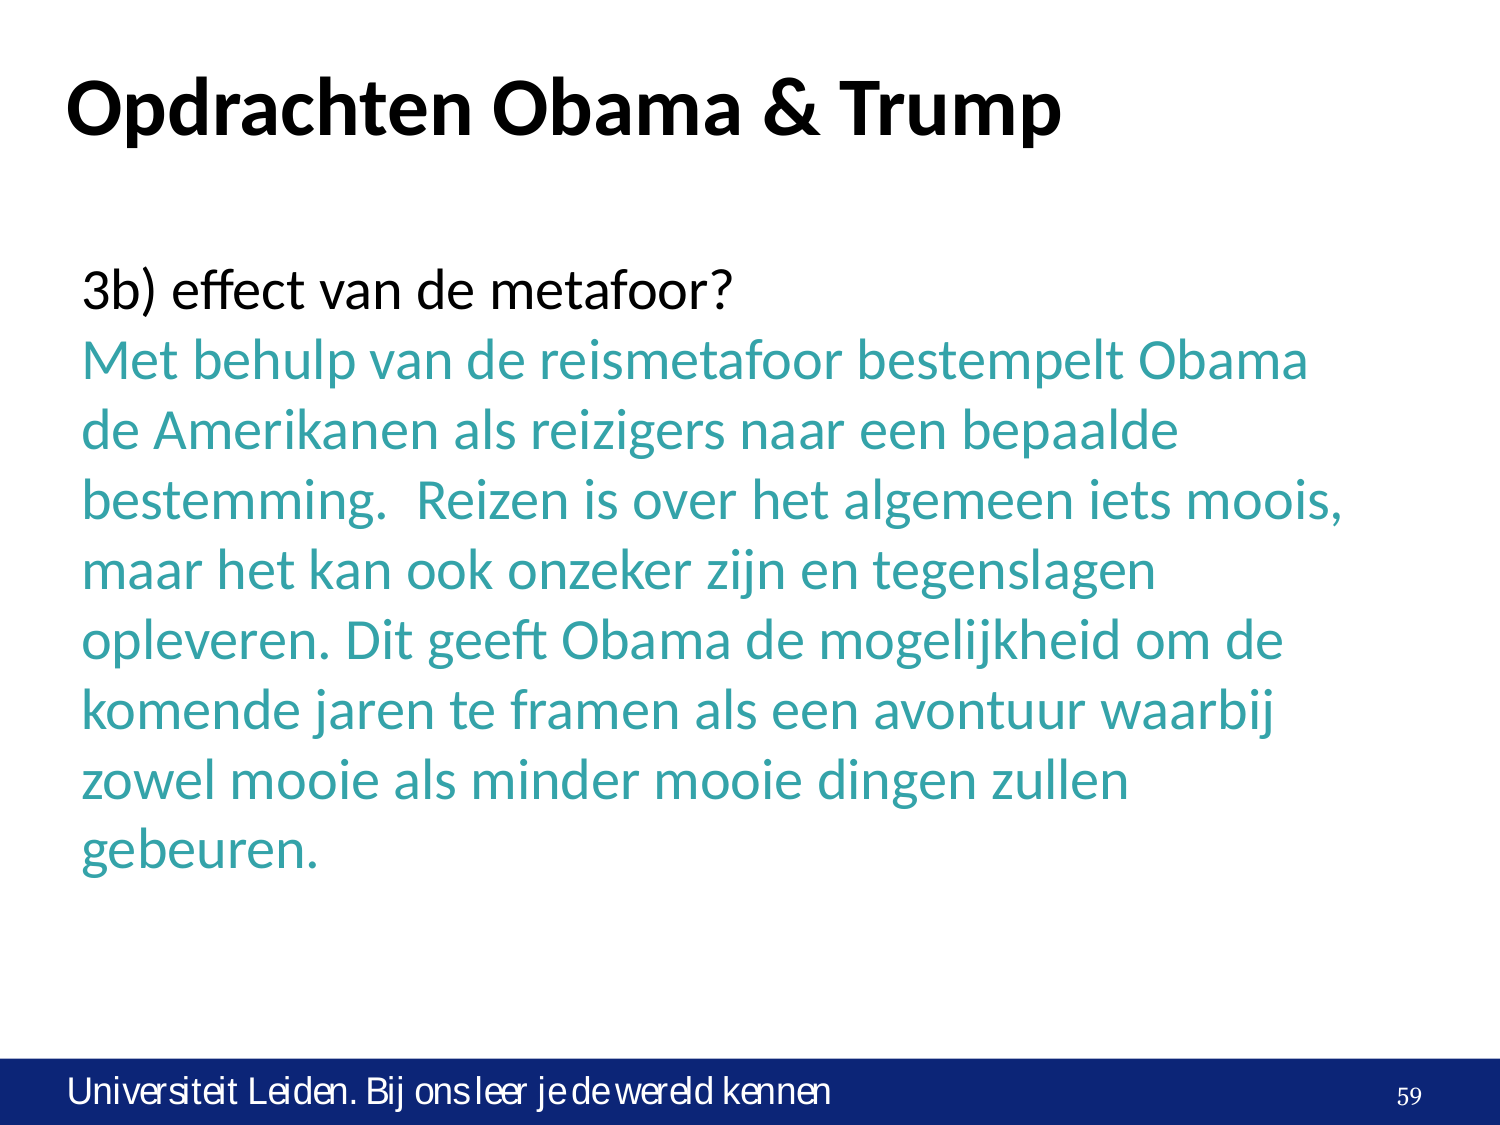

# Opdrachten Obama & Trump
3b) effect van de metafoor?
Met behulp van de reismetafoor bestempelt Obama de Amerikanen als reizigers naar een bepaalde bestemming.  Reizen is over het algemeen iets moois, maar het kan ook onzeker zijn en tegenslagen opleveren. Dit geeft Obama de mogelijkheid om de komende jaren te framen als een avontuur waarbij zowel mooie als minder mooie dingen zullen gebeuren.